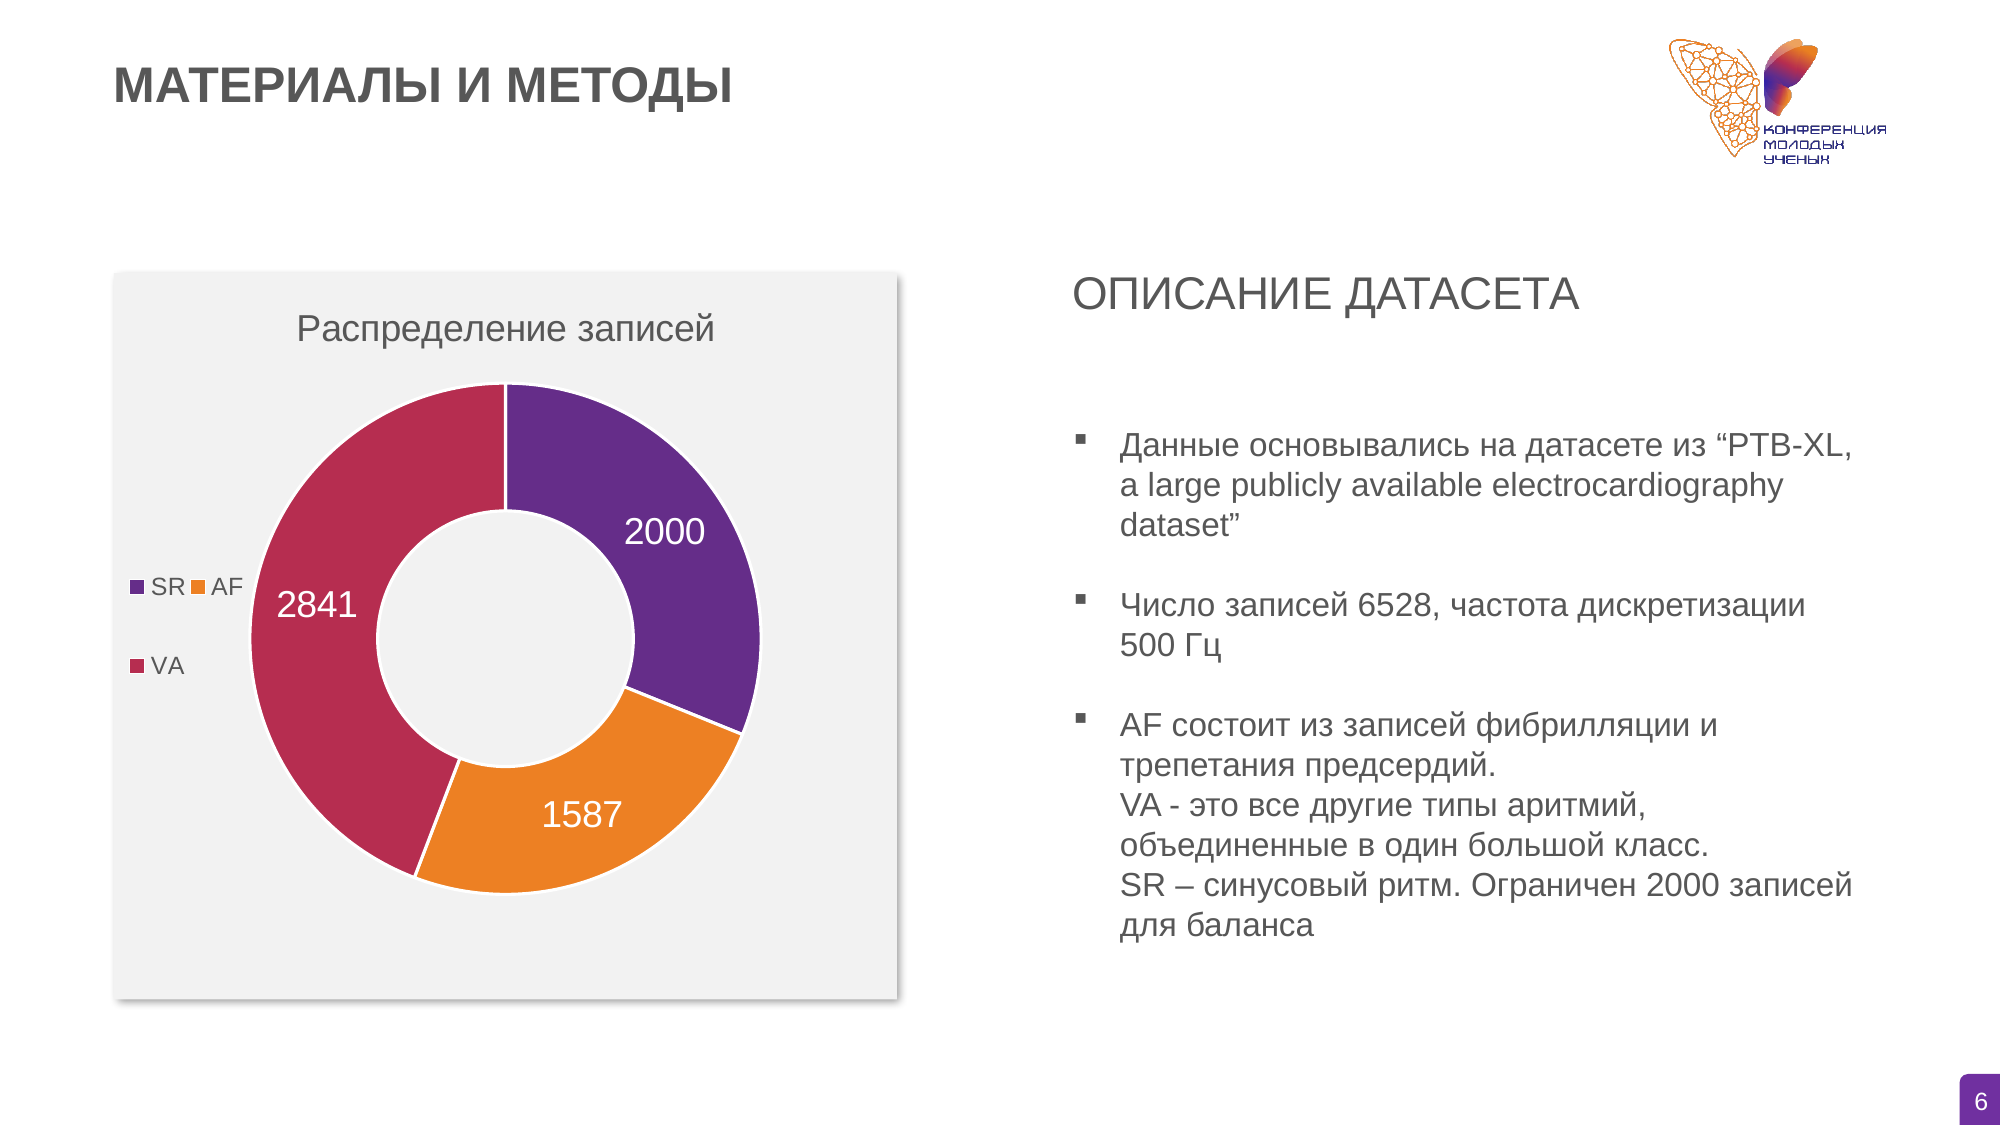

# МАТЕРИАЛЫ И МЕТОДЫ
ОПИСАНИЕ ДАТАСЕТА

### Chart: Распределение записей

| Category | Исследования в АПЦ № 1 за 2019 г. |
|---|---|
| SR | 2000.0 |
| AF | 1587.0 |
| VA | 2841.0 |
Данные основывались на датасете из “PTB-XL, a large publicly available electrocardiography dataset”

Число записей 6528, частота дискретизации 500 Гц

AF состоит из записей фибрилляции и трепетания предсердий.
VA - это все другие типы аритмий, объединенные в один большой класс.
SR – синусовый ритм. Ограничен 2000 записей для баланса

6